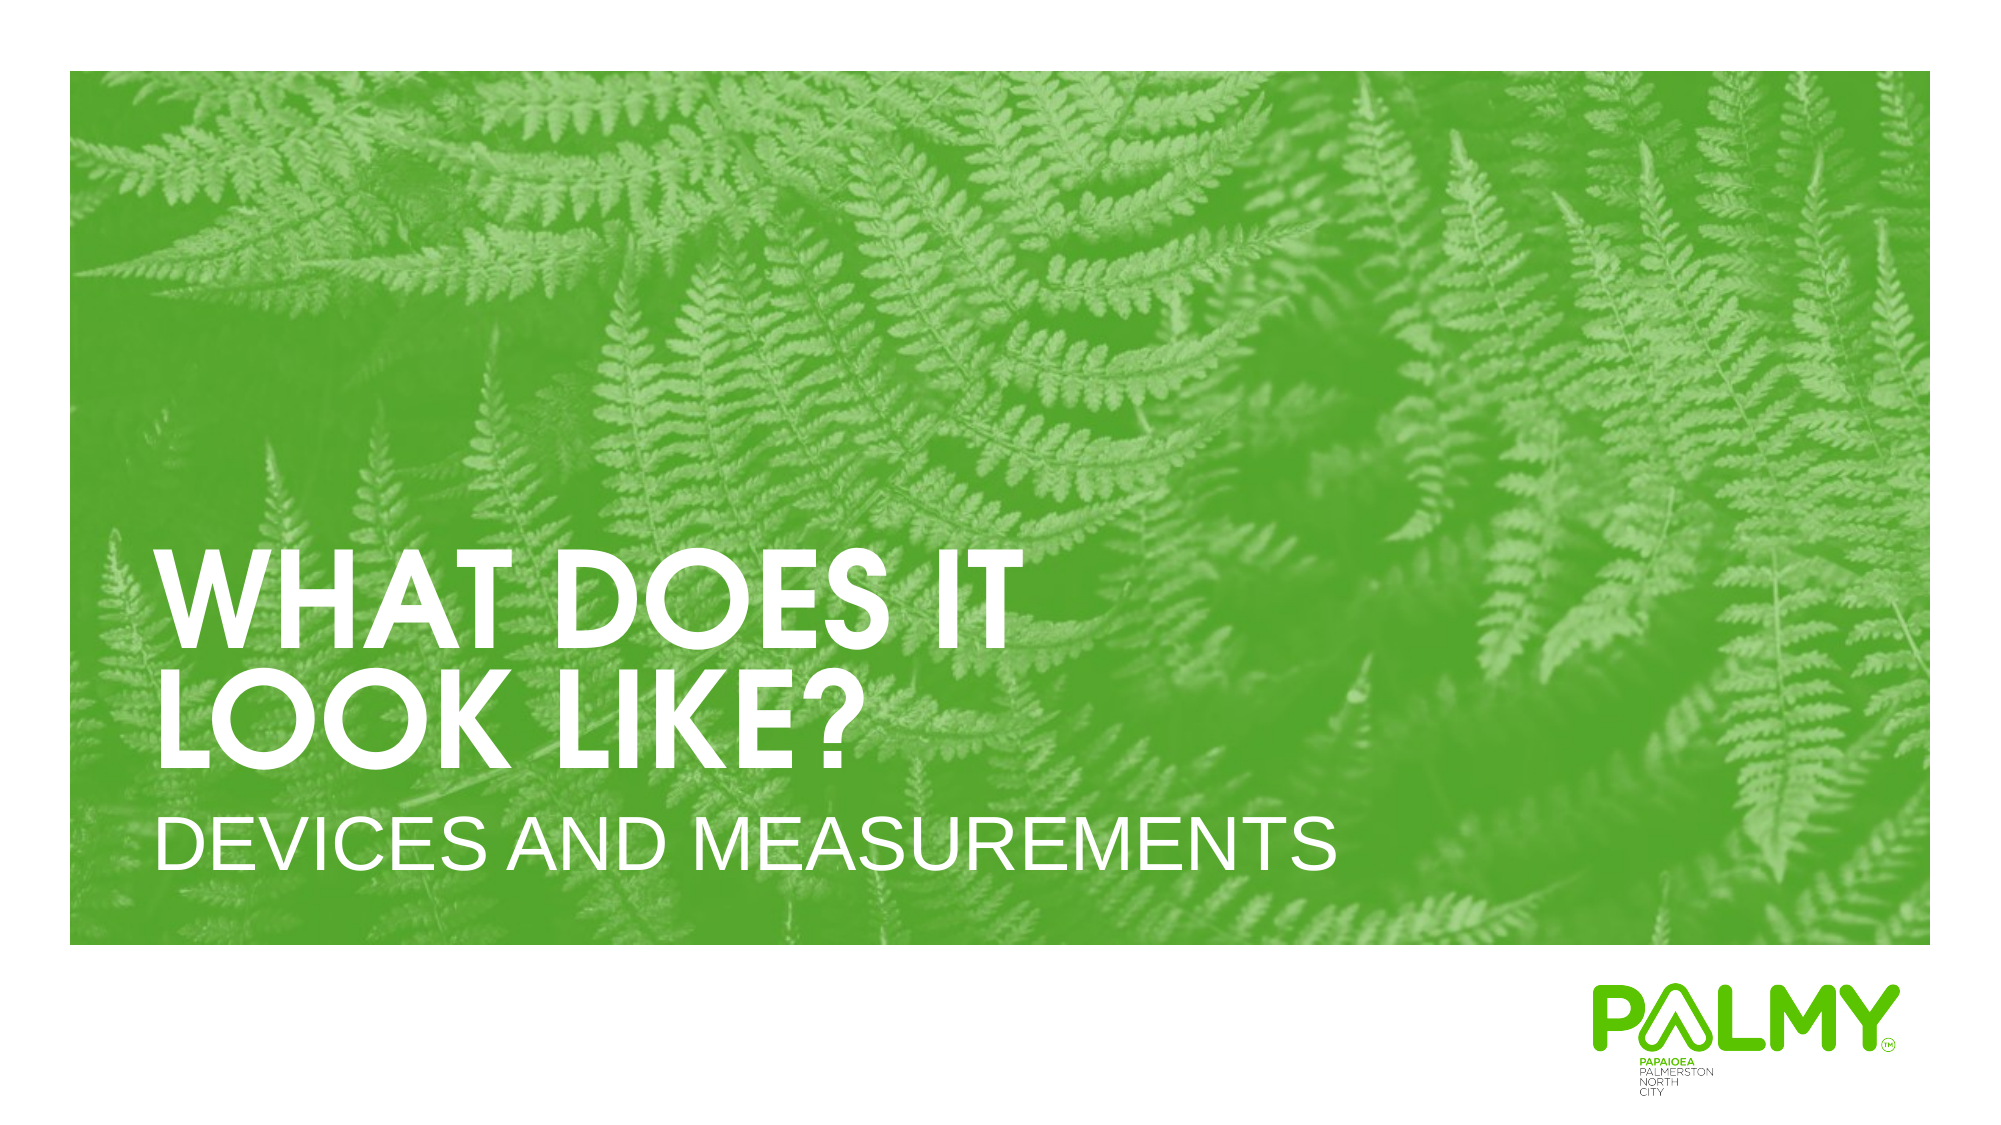

# What does it look like?
Devices and measurements